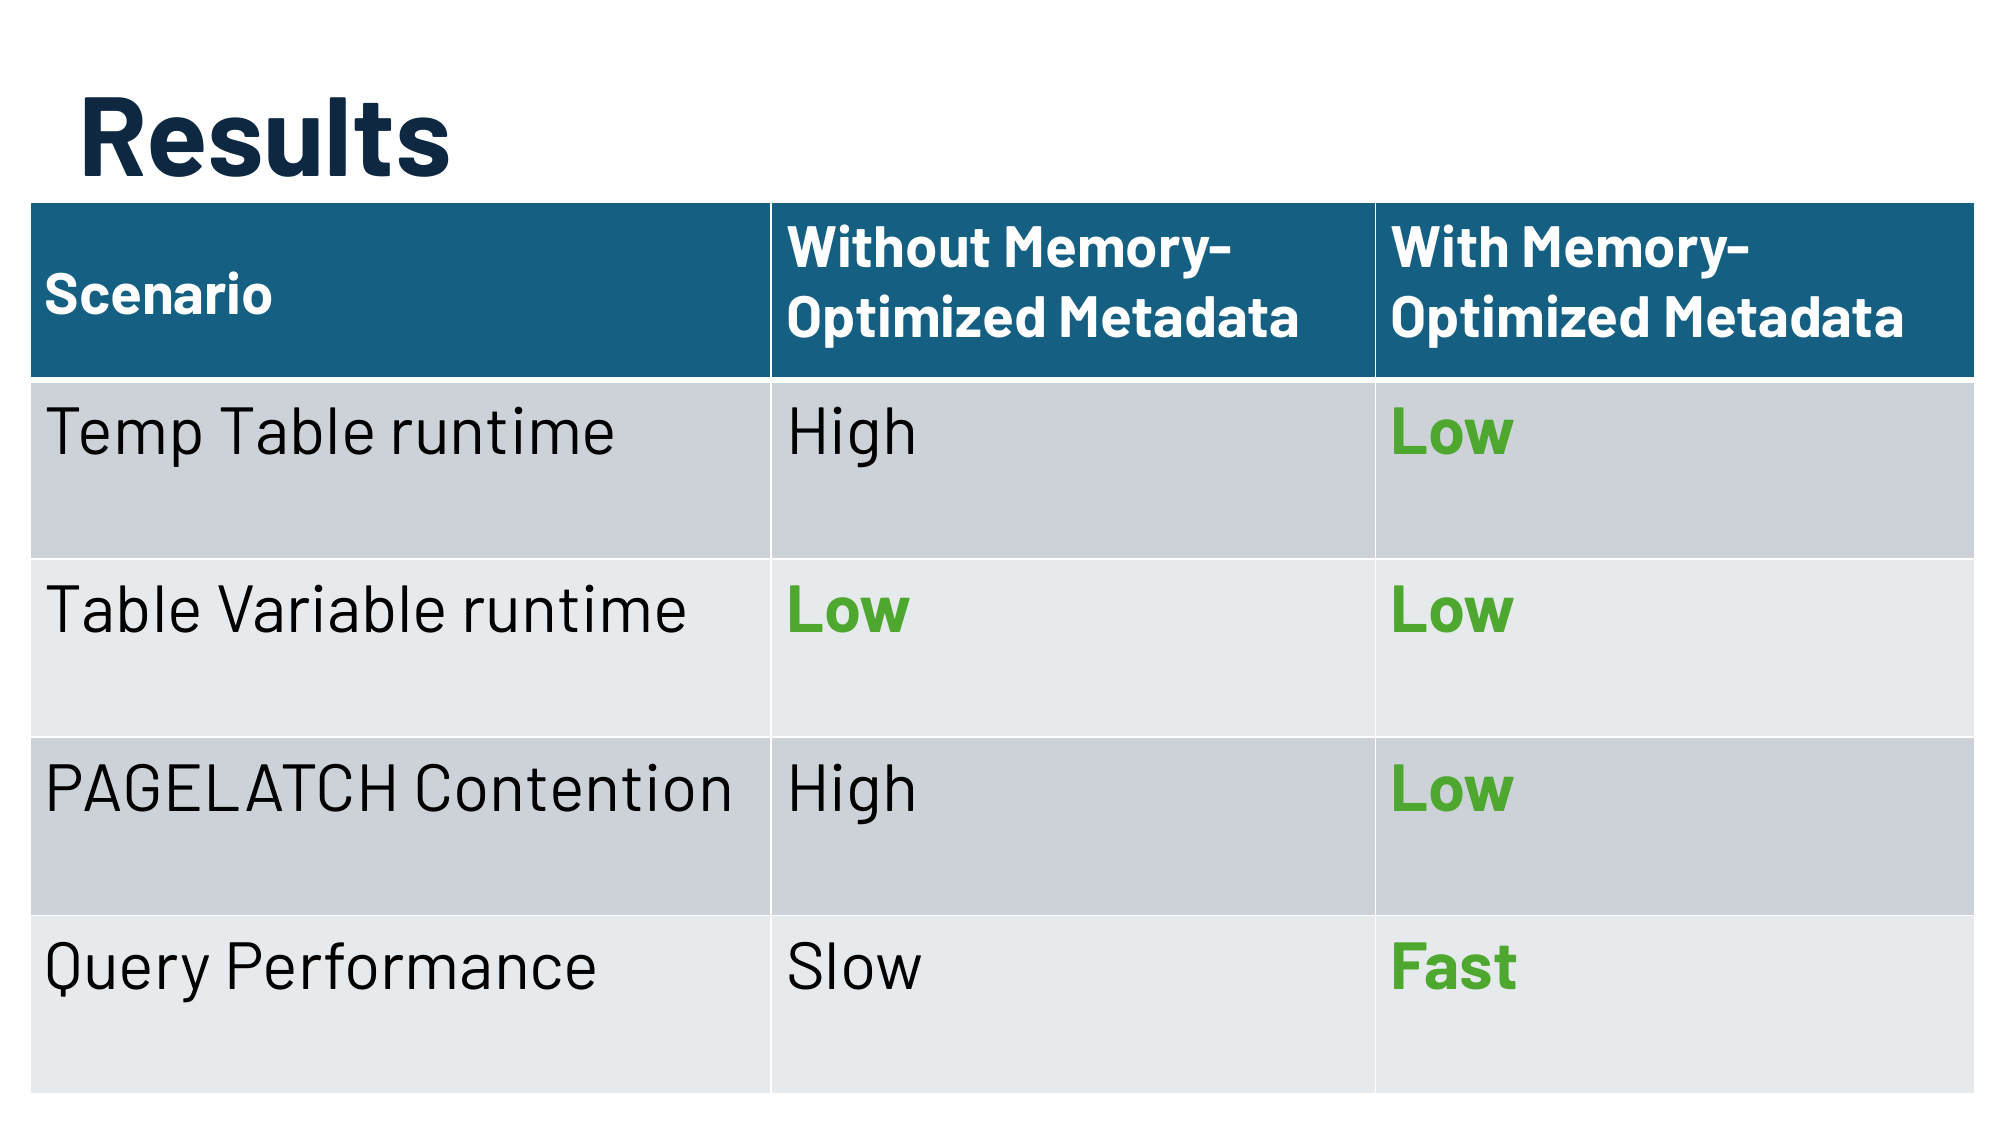

# Results
| Scenario | Without Memory-Optimized Metadata | With Memory-Optimized Metadata |
| --- | --- | --- |
| Temp Table runtime | High | Low |
| Table Variable runtime | Low | Low |
| PAGELATCH Contention | High | Low |
| Query Performance | Slow | Fast |